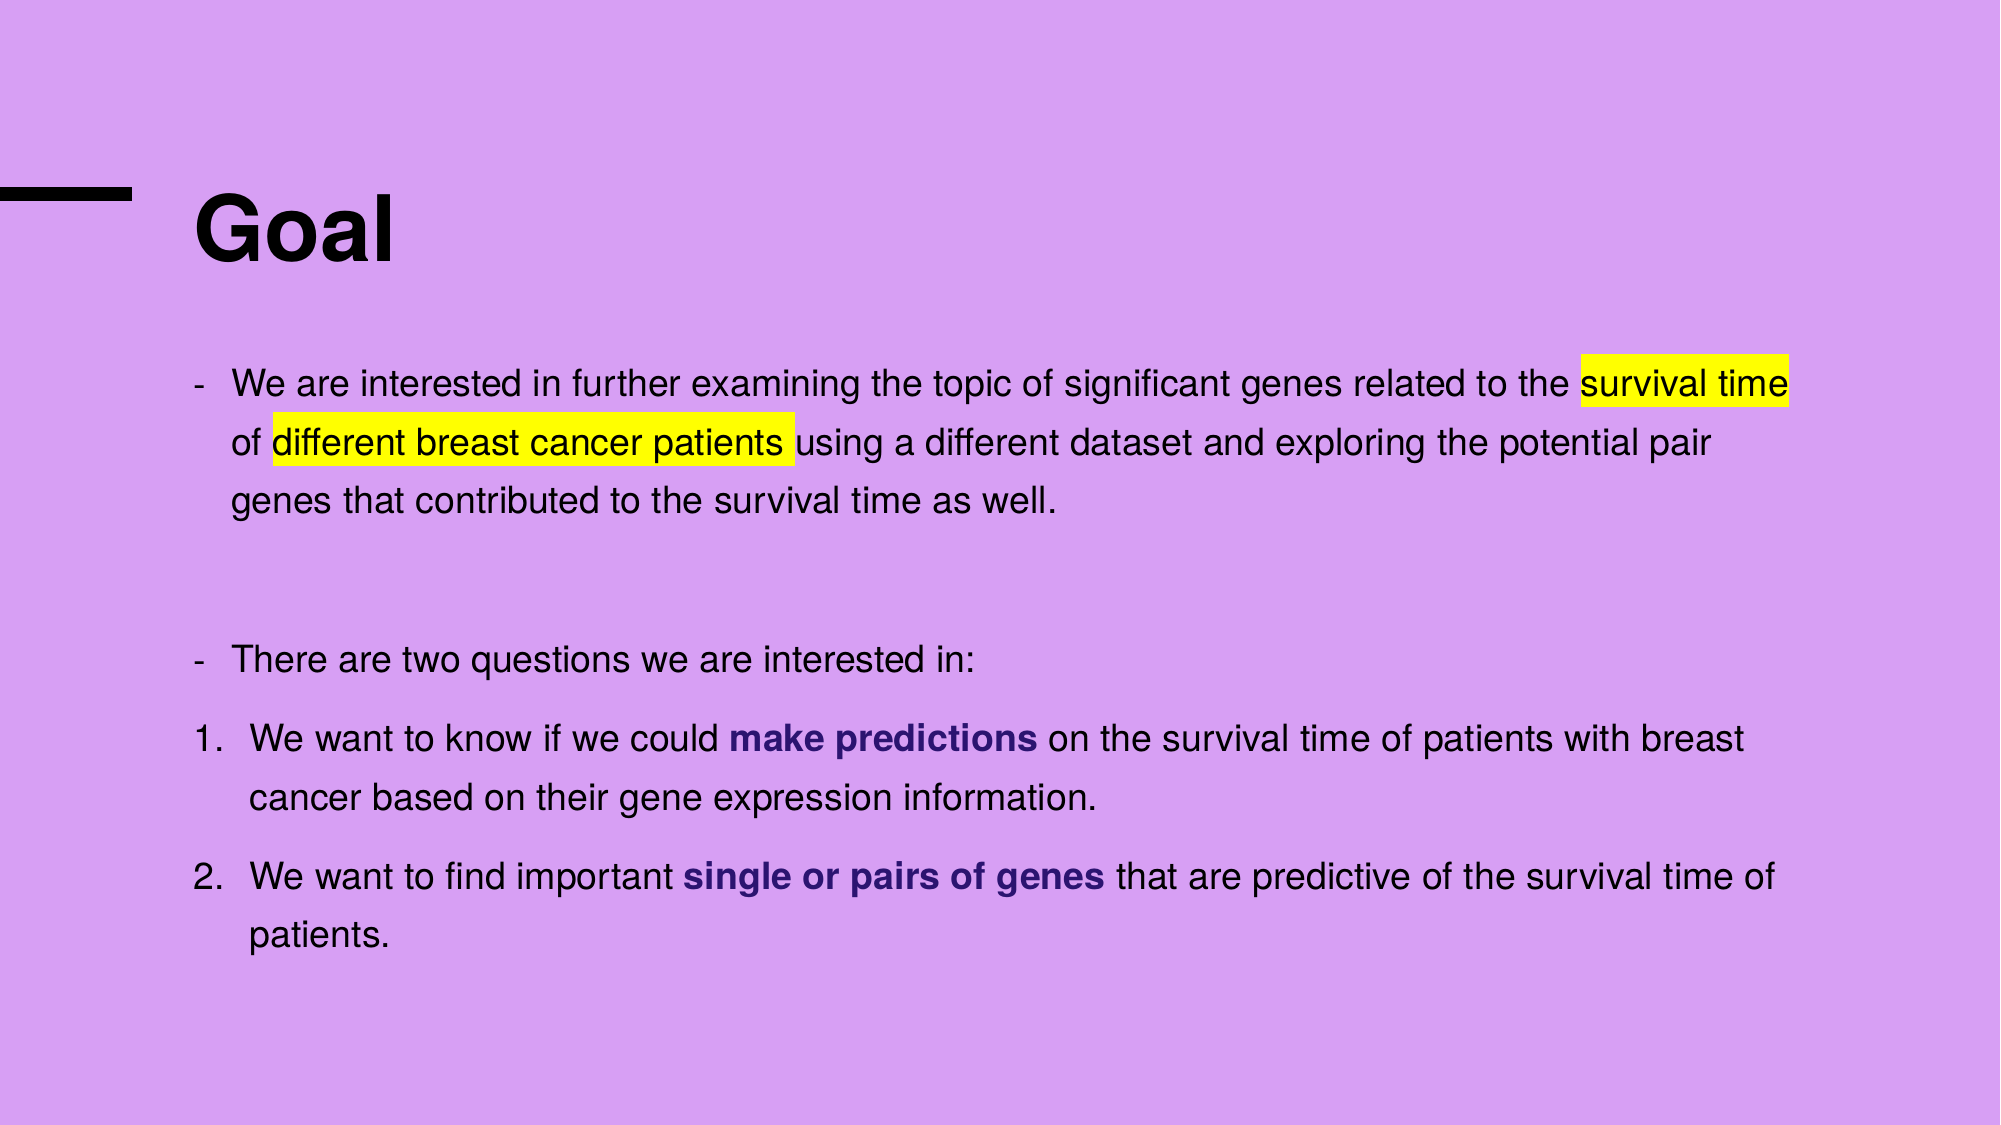

# Goal
We are interested in further examining the topic of significant genes related to the survival time of different breast cancer patients using a different dataset and exploring the potential pair genes that contributed to the survival time as well.

There are two questions we are interested in:
We want to know if we could make predictions on the survival time of patients with breast cancer based on their gene expression information.
We want to find important single or pairs of genes that are predictive of the survival time of patients.